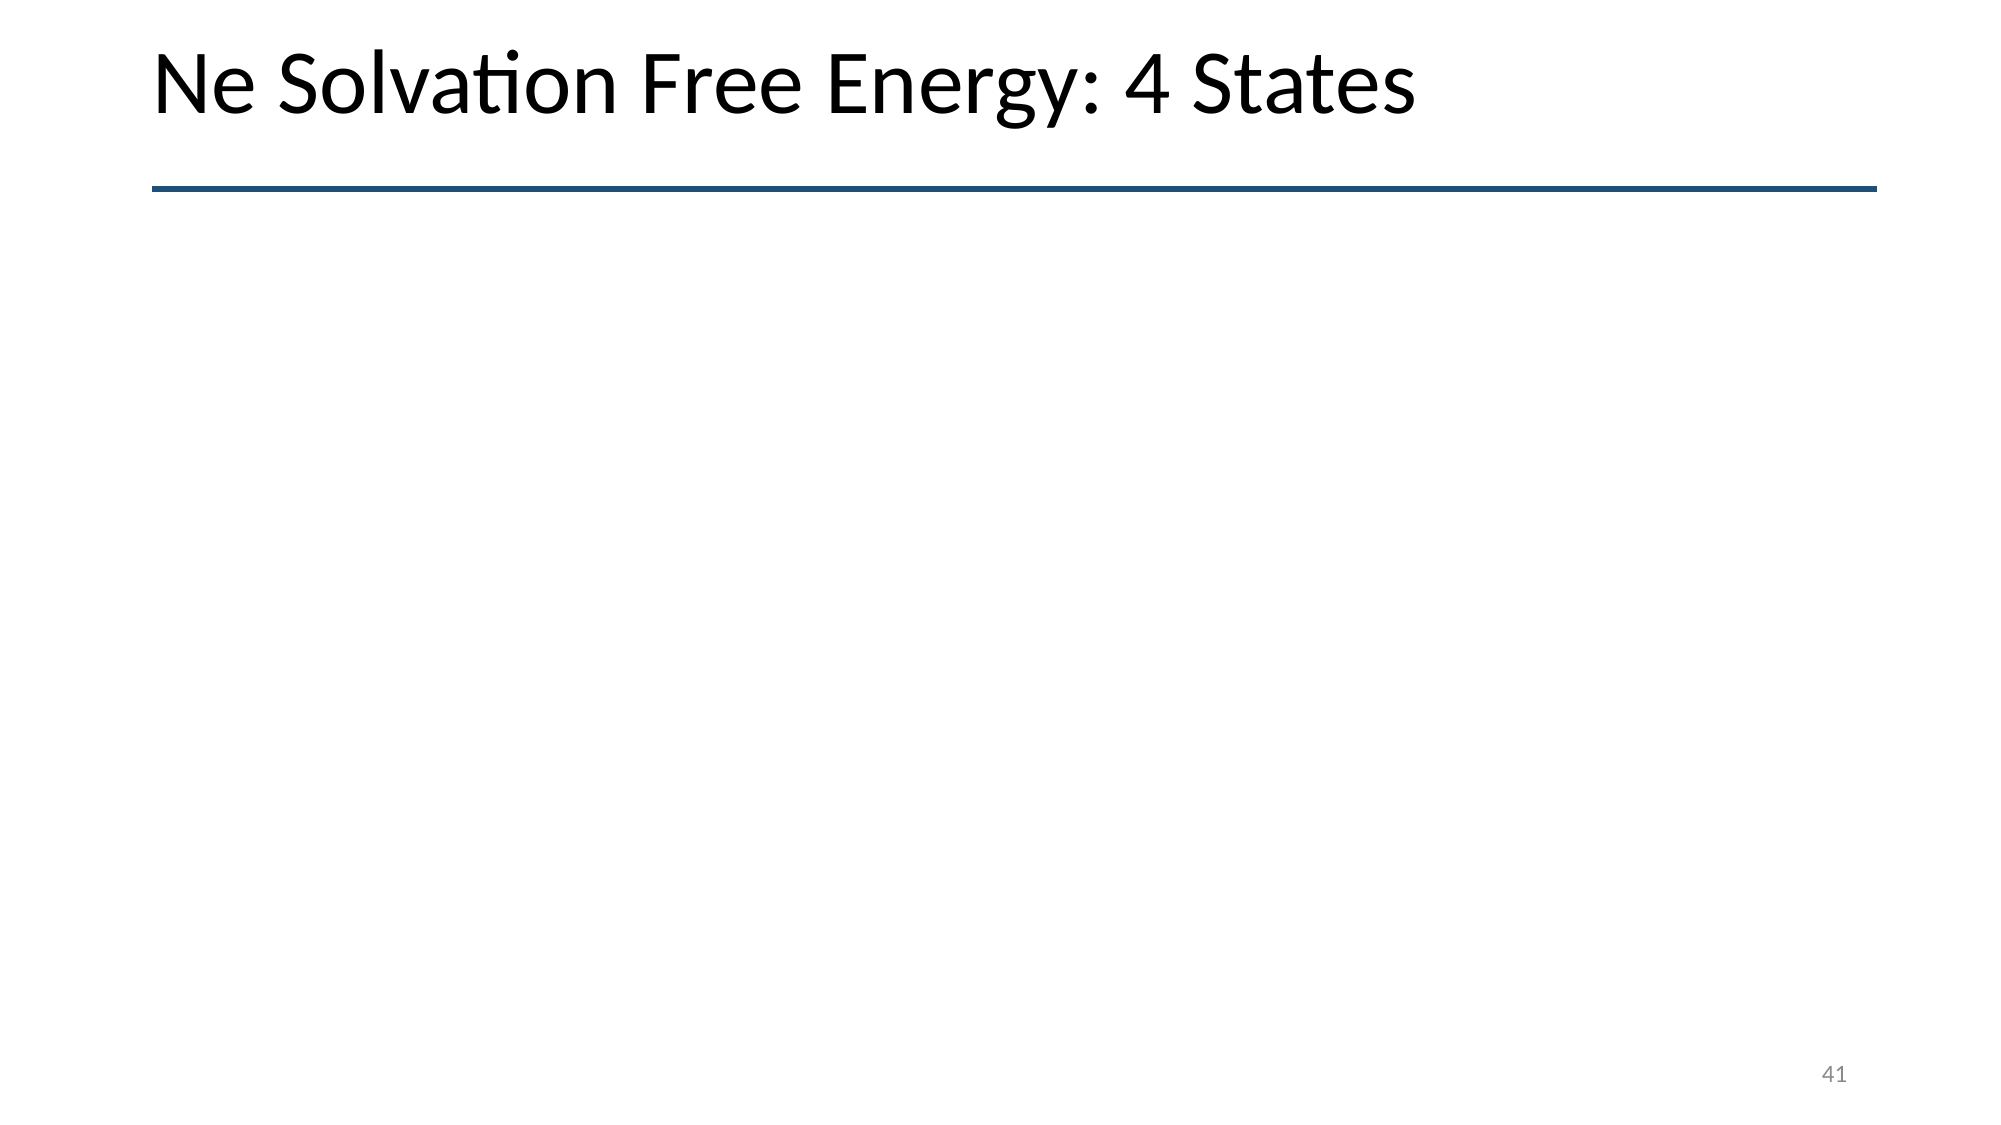

Ne Solvation Free Energy: 4 States
41